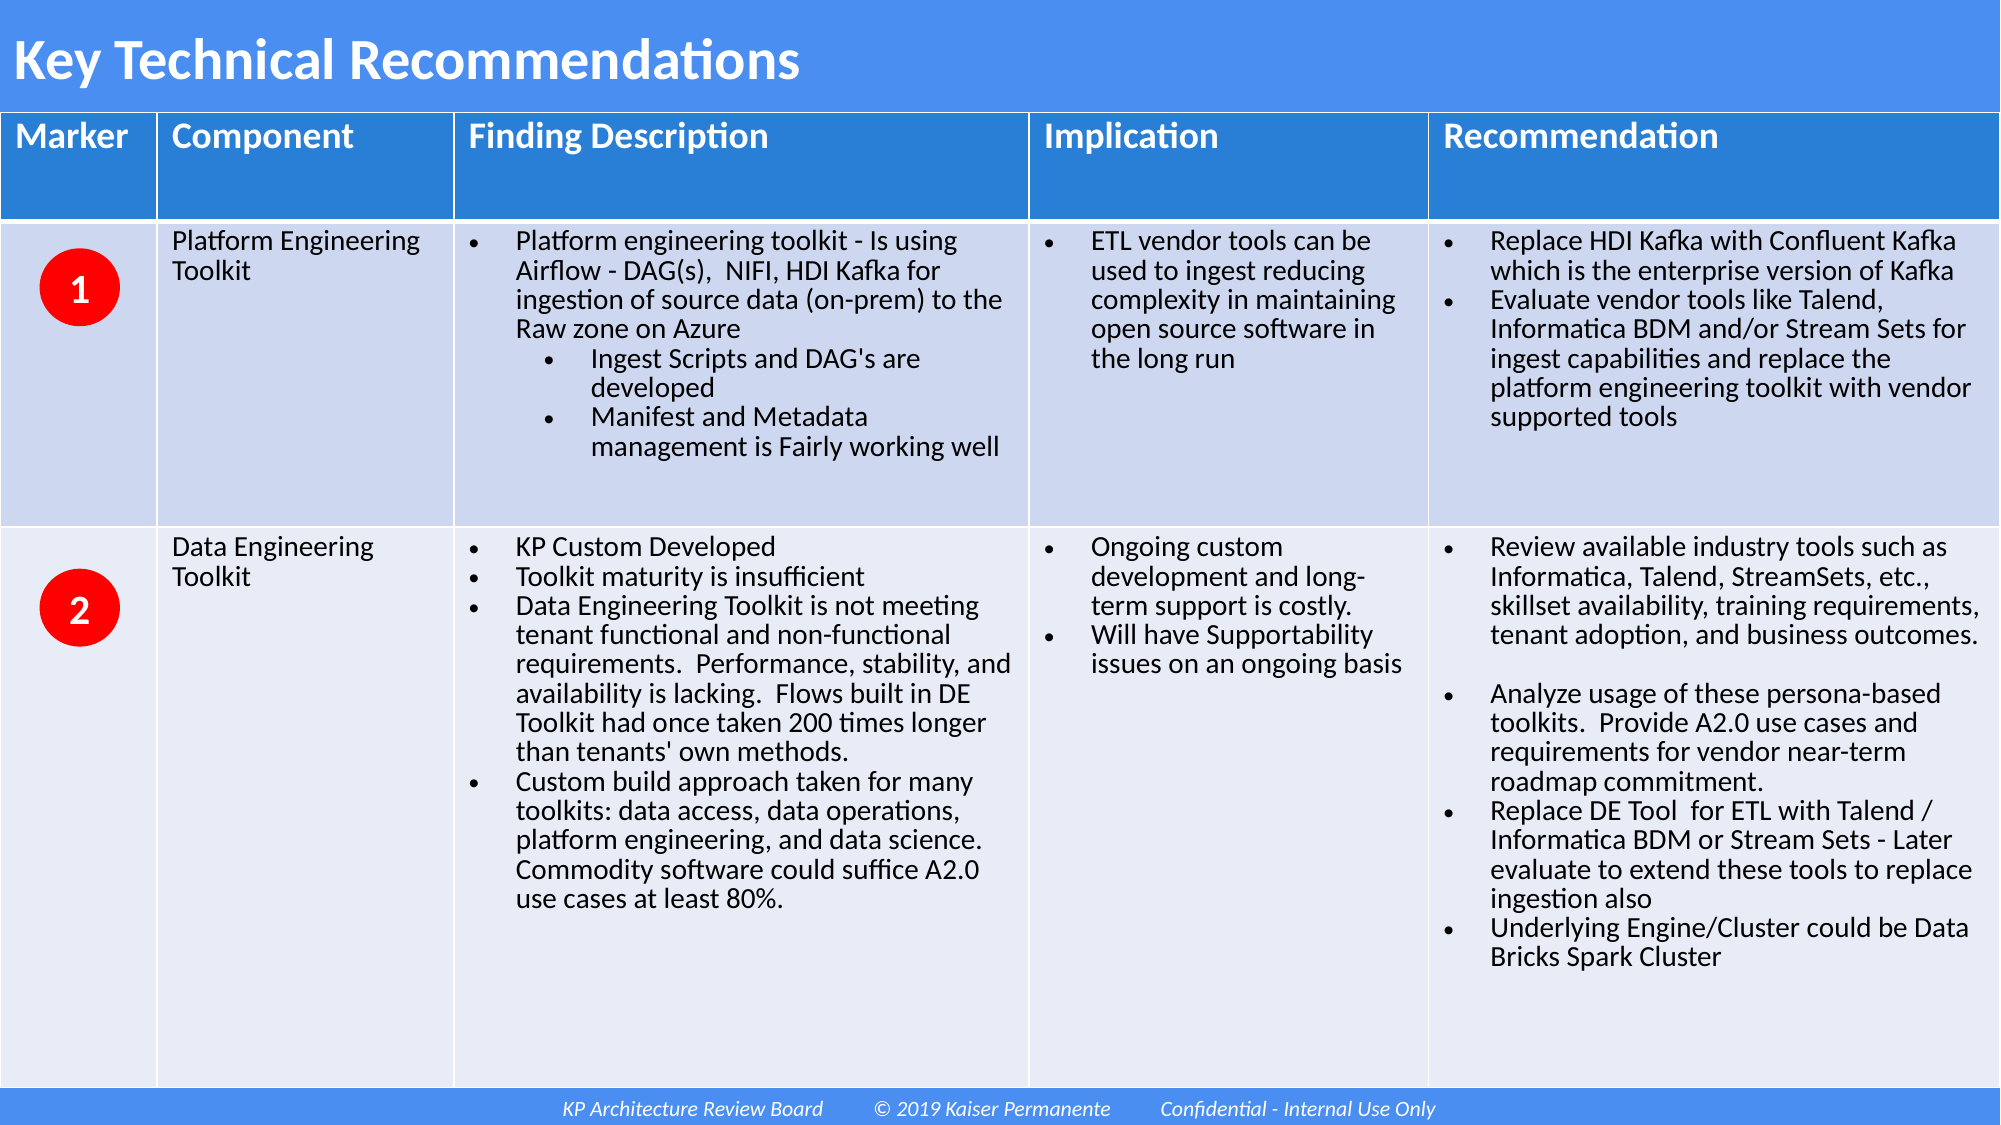

# Key Technical Recommendations
| Marker | Component | Finding Description | Implication | Recommendation |
| --- | --- | --- | --- | --- |
|  | Platform Engineering Toolkit | Platform engineering toolkit - Is using Airflow - DAG(s), NIFI, HDI Kafka for ingestion of source data (on-prem) to the Raw zone on Azure Ingest Scripts and DAG's are developed Manifest and Metadata management is Fairly working well | ETL vendor tools can be used to ingest reducing complexity in maintaining open source software in the long run | Replace HDI Kafka with Confluent Kafka which is the enterprise version of Kafka Evaluate vendor tools like Talend, Informatica BDM and/or Stream Sets for ingest capabilities and replace the platform engineering toolkit with vendor supported tools |
|  | Data Engineering Toolkit | KP Custom Developed Toolkit maturity is insufficient Data Engineering Toolkit is not meeting tenant functional and non-functional requirements. Performance, stability, and availability is lacking. Flows built in DE Toolkit had once taken 200 times longer than tenants' own methods. Custom build approach taken for many toolkits: data access, data operations, platform engineering, and data science. Commodity software could suffice A2.0 use cases at least 80%. | Ongoing custom development and long-term support is costly. Will have Supportability issues on an ongoing basis | Review available industry tools such as Informatica, Talend, StreamSets, etc., skillset availability, training requirements, tenant adoption, and business outcomes. Analyze usage of these persona-based toolkits. Provide A2.0 use cases and requirements for vendor near-term roadmap commitment. Replace DE Tool for ETL with Talend / Informatica BDM or Stream Sets - Later evaluate to extend these tools to replace ingestion also Underlying Engine/Cluster could be Data Bricks Spark Cluster |
1
2
KP Architecture Review Board          © 2019 Kaiser Permanente          Confidential - Internal Use Only